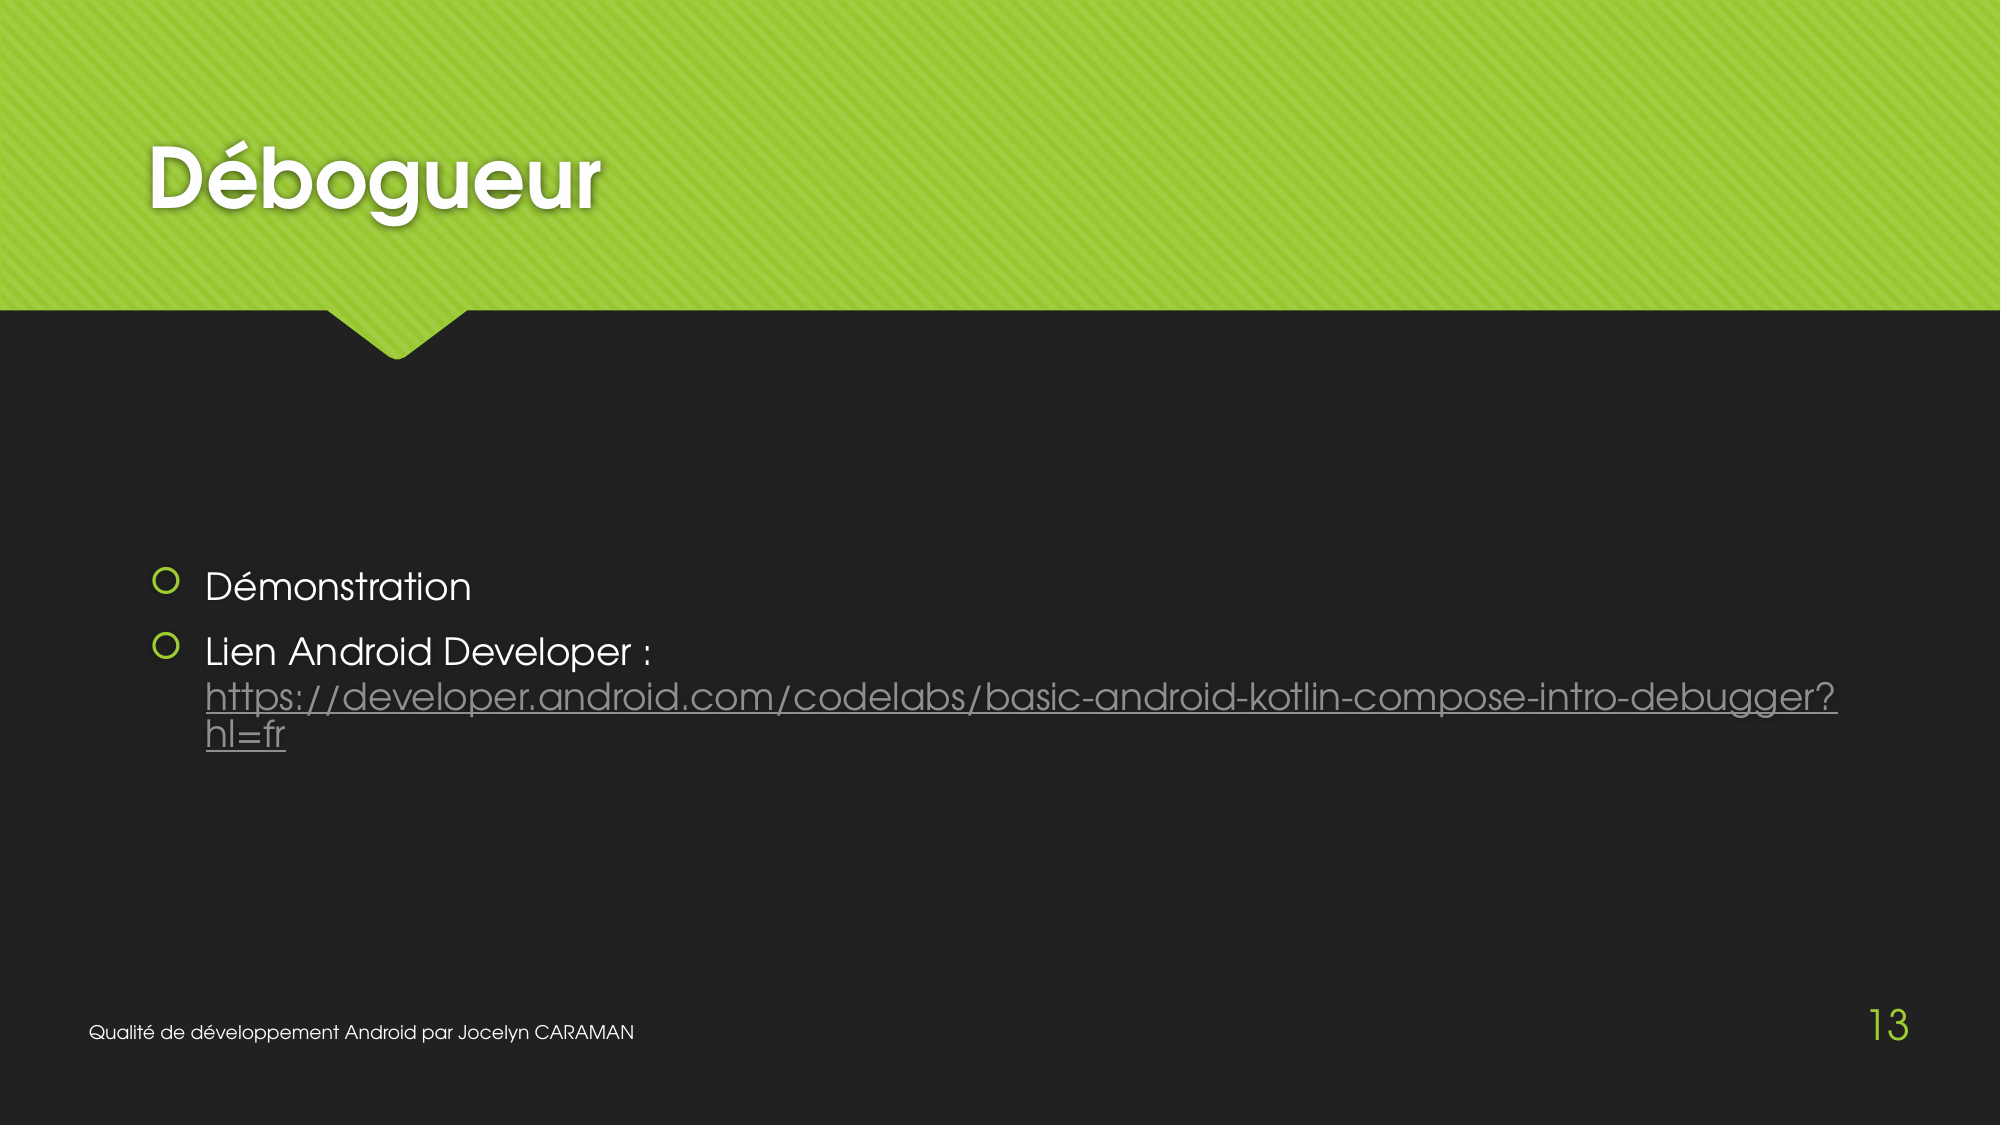

# Débogueur
Démonstration
Lien Android Developer : https://developer.android.com/codelabs/basic-android-kotlin-compose-intro-debugger?hl=fr
13
Qualité de développement Android par Jocelyn CARAMAN